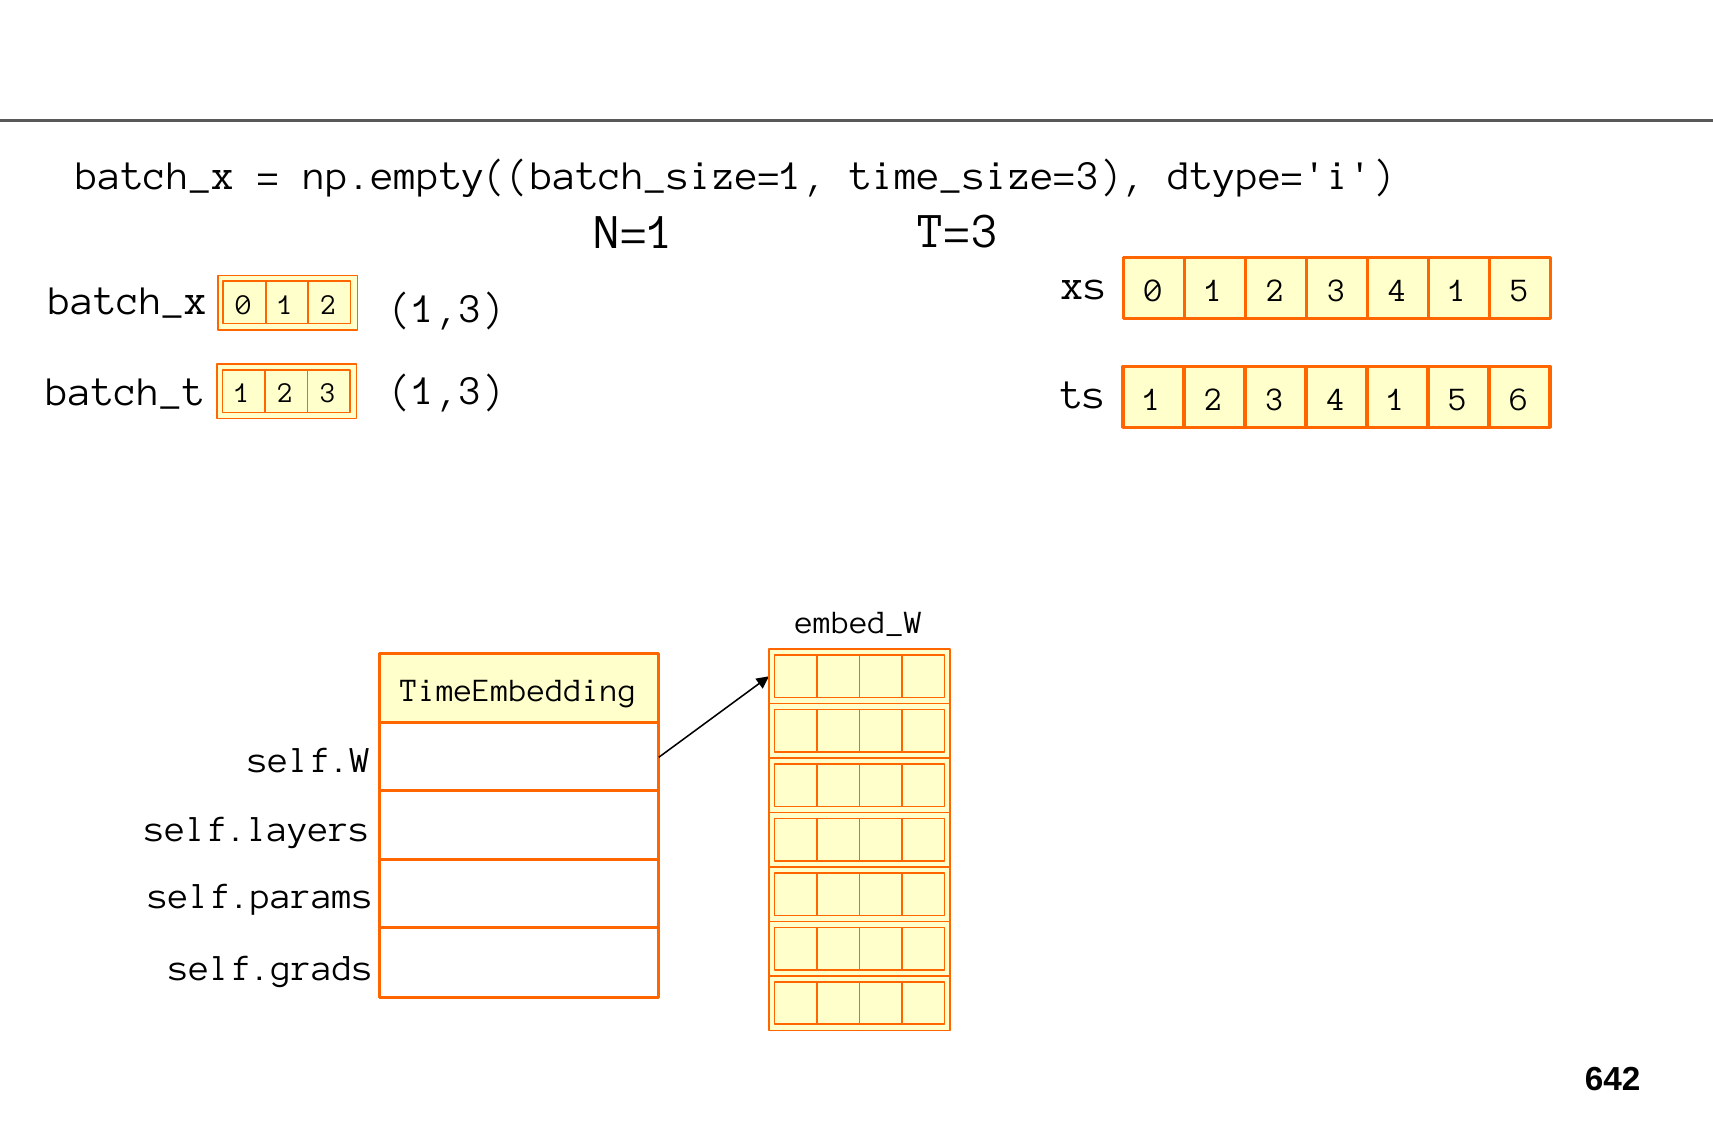

batch_x = np.empty((batch_size=1, time_size=3), dtype='i')
T=3
N=1
xs
0
1
2
3
4
1
5
batch_x
(1,3)

0
1
2
(1,3)
batch_t
ts

1
2
3
4
1
5
6
1
2
3
embed_W

TimeEmbedding

self.W

self.layers

self.params

self.grads